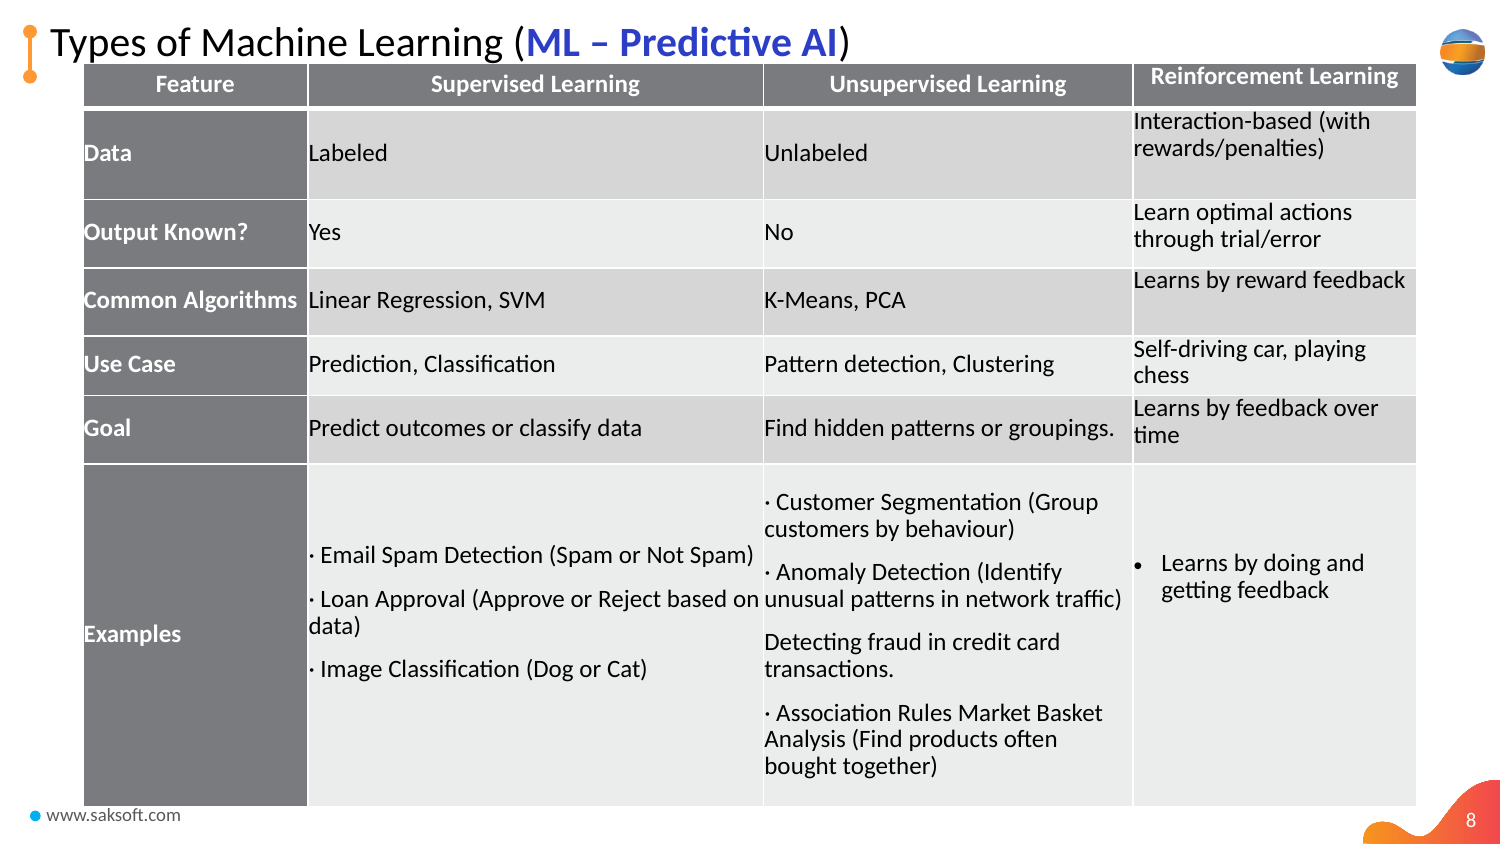

# Types of Machine Learning (ML – Predictive AI)
| Feature | Supervised Learning | Unsupervised Learning | Reinforcement Learning |
| --- | --- | --- | --- |
| Data | Labeled | Unlabeled | Interaction-based (with rewards/penalties) |
| Output Known? | Yes | No | Learn optimal actions through trial/error |
| Common Algorithms | Linear Regression, SVM | K-Means, PCA | Learns by reward feedback |
| Use Case | Prediction, Classification | Pattern detection, Clustering | Self-driving car, playing chess |
| Goal | Predict outcomes or classify data | Find hidden patterns or groupings. | Learns by feedback over time |
| Examples | · Email Spam Detection (Spam or Not Spam) · Loan Approval (Approve or Reject based on data) · Image Classification (Dog or Cat) | · Customer Segmentation (Group customers by behaviour) · Anomaly Detection (Identify unusual patterns in network traffic) Detecting fraud in credit card transactions. · Association Rules Market Basket Analysis (Find products often bought together) | Learns by doing and getting feedback |
8